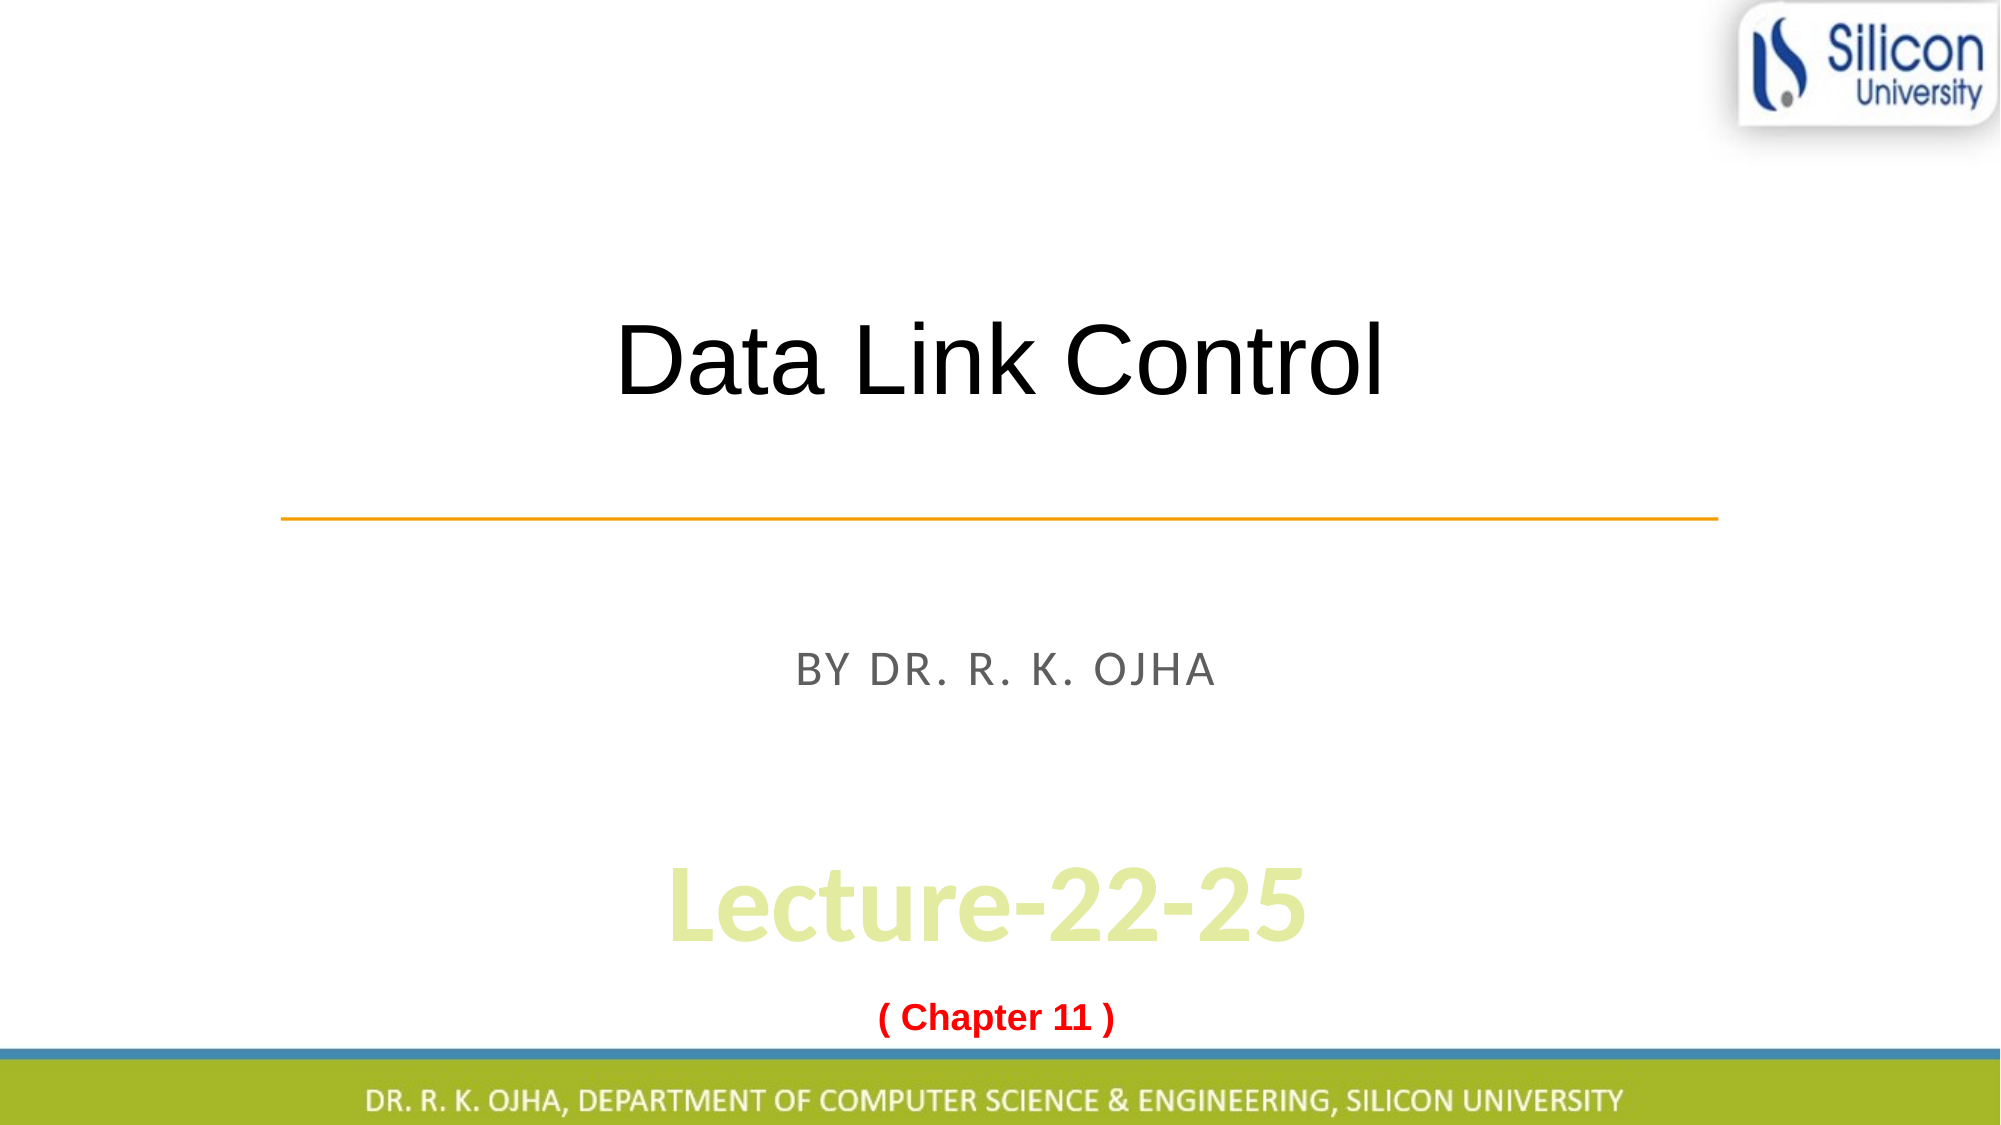

Data Link Control

By dr. R. K. Ojha
Lecture-22-25
( Chapter 11 )